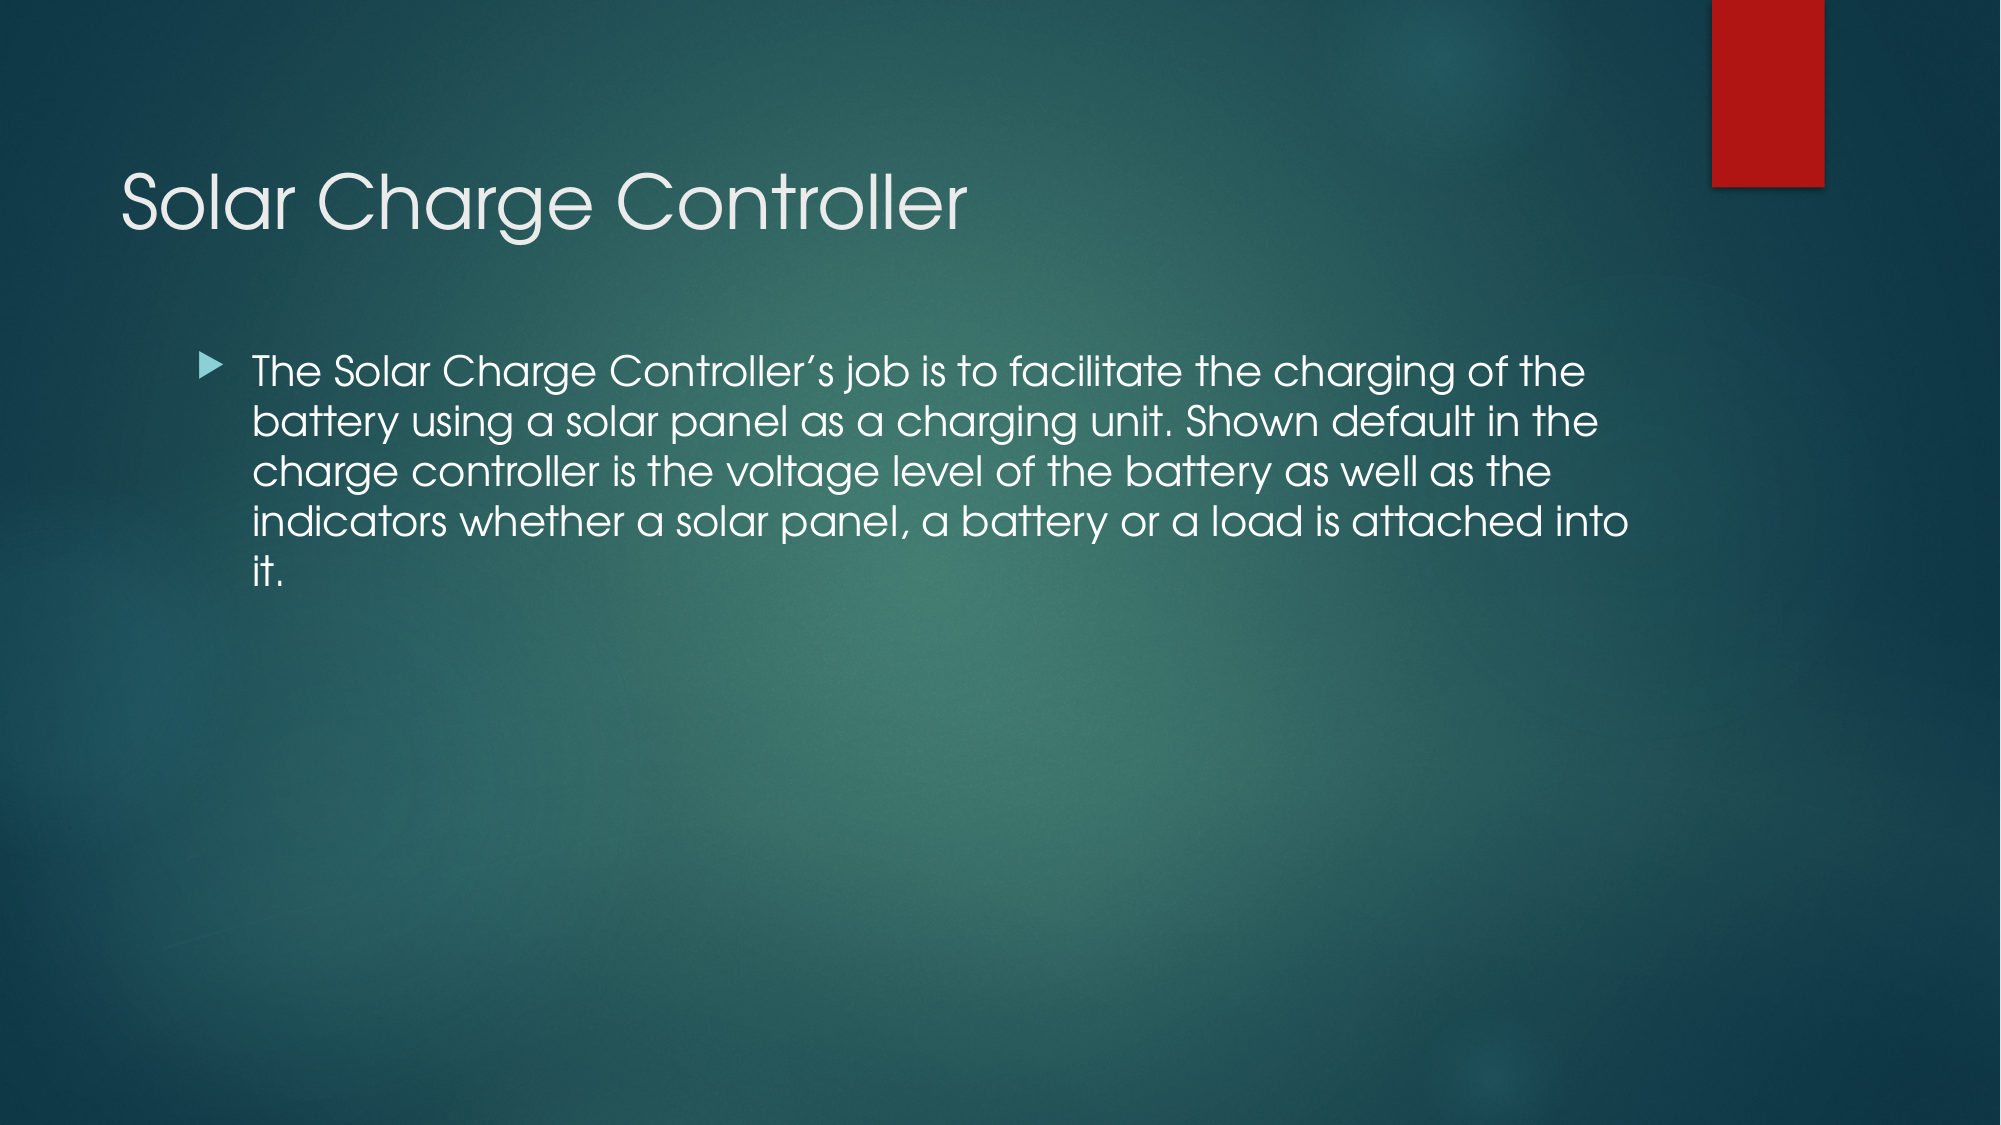

# Solar Charge Controller
The Solar Charge Controller’s job is to facilitate the charging of the battery using a solar panel as a charging unit. Shown default in the charge controller is the voltage level of the battery as well as the indicators whether a solar panel, a battery or a load is attached into it.